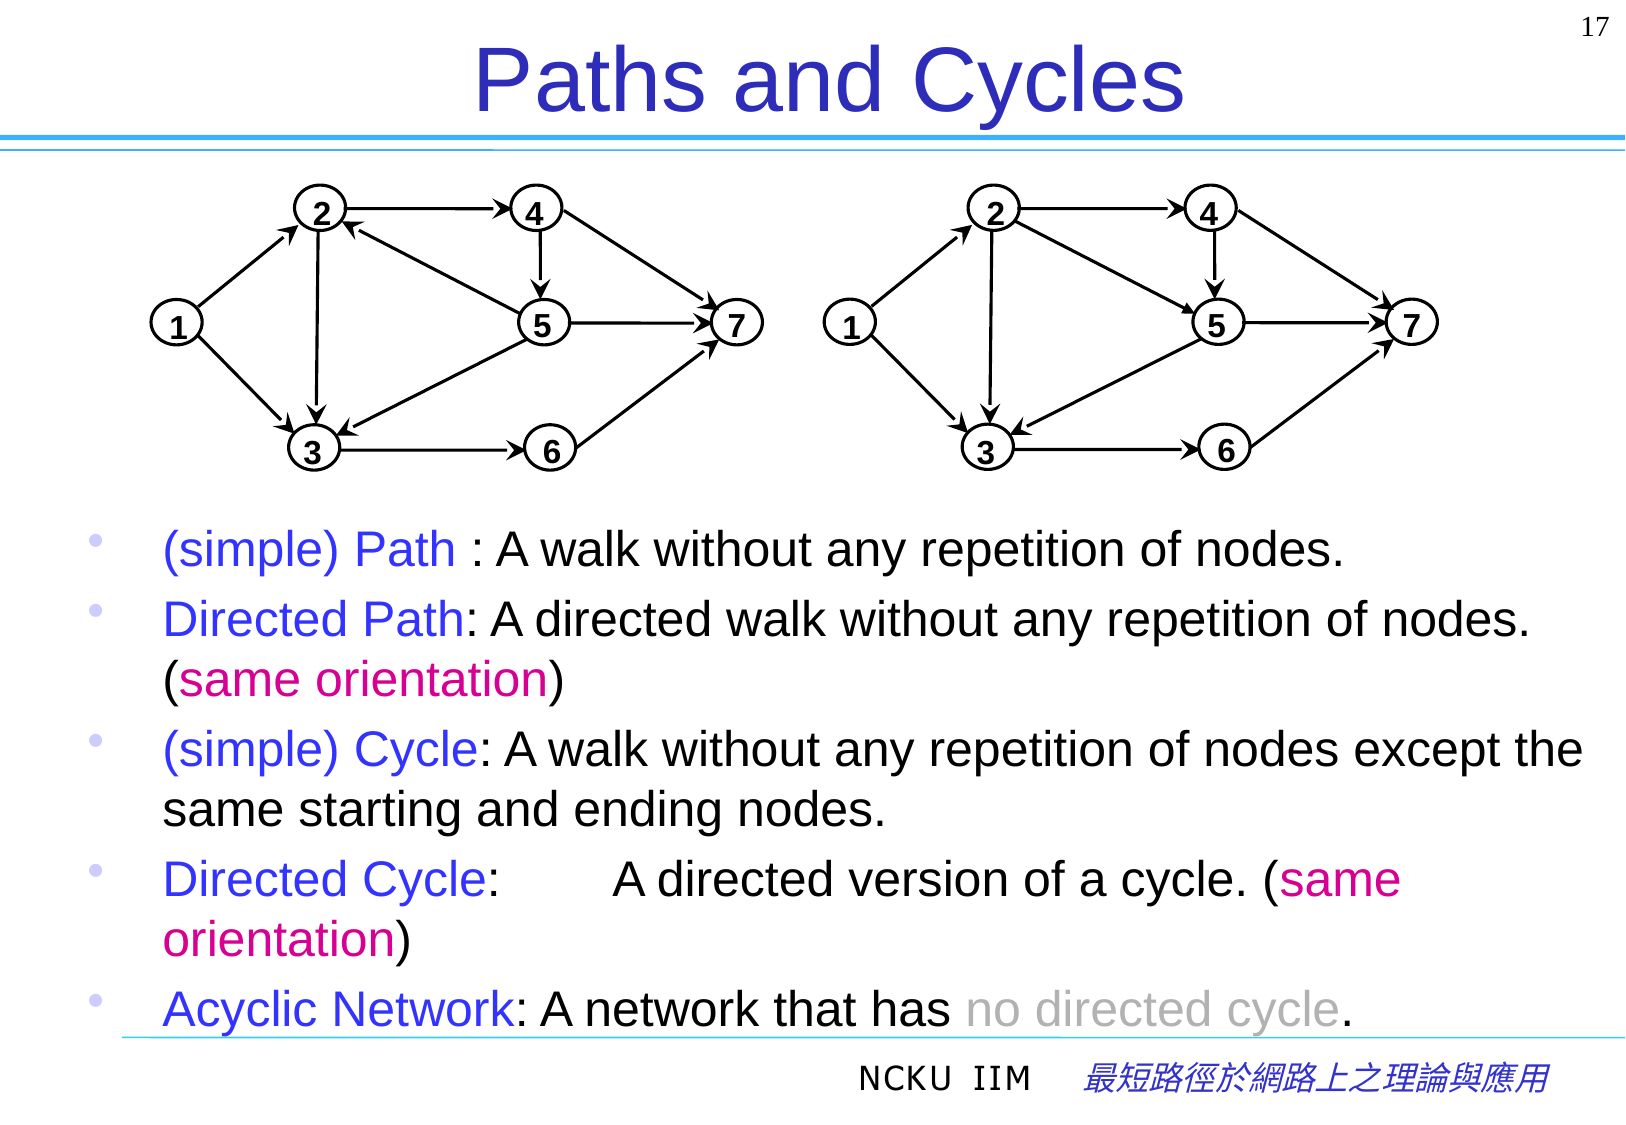

# Paths and Cycles
17
2
4

5
7
1

6
3

2
4

5
7
1

6
3

(simple) Path : A walk without any repetition of nodes.
Directed Path: A directed walk without any repetition of nodes.
(same orientation)
(simple) Cycle: A walk without any repetition of nodes except the same starting and ending nodes.
Directed Cycle: 	A directed version of a cycle. (same orientation)
Acyclic Network: A network that has no directed cycle.